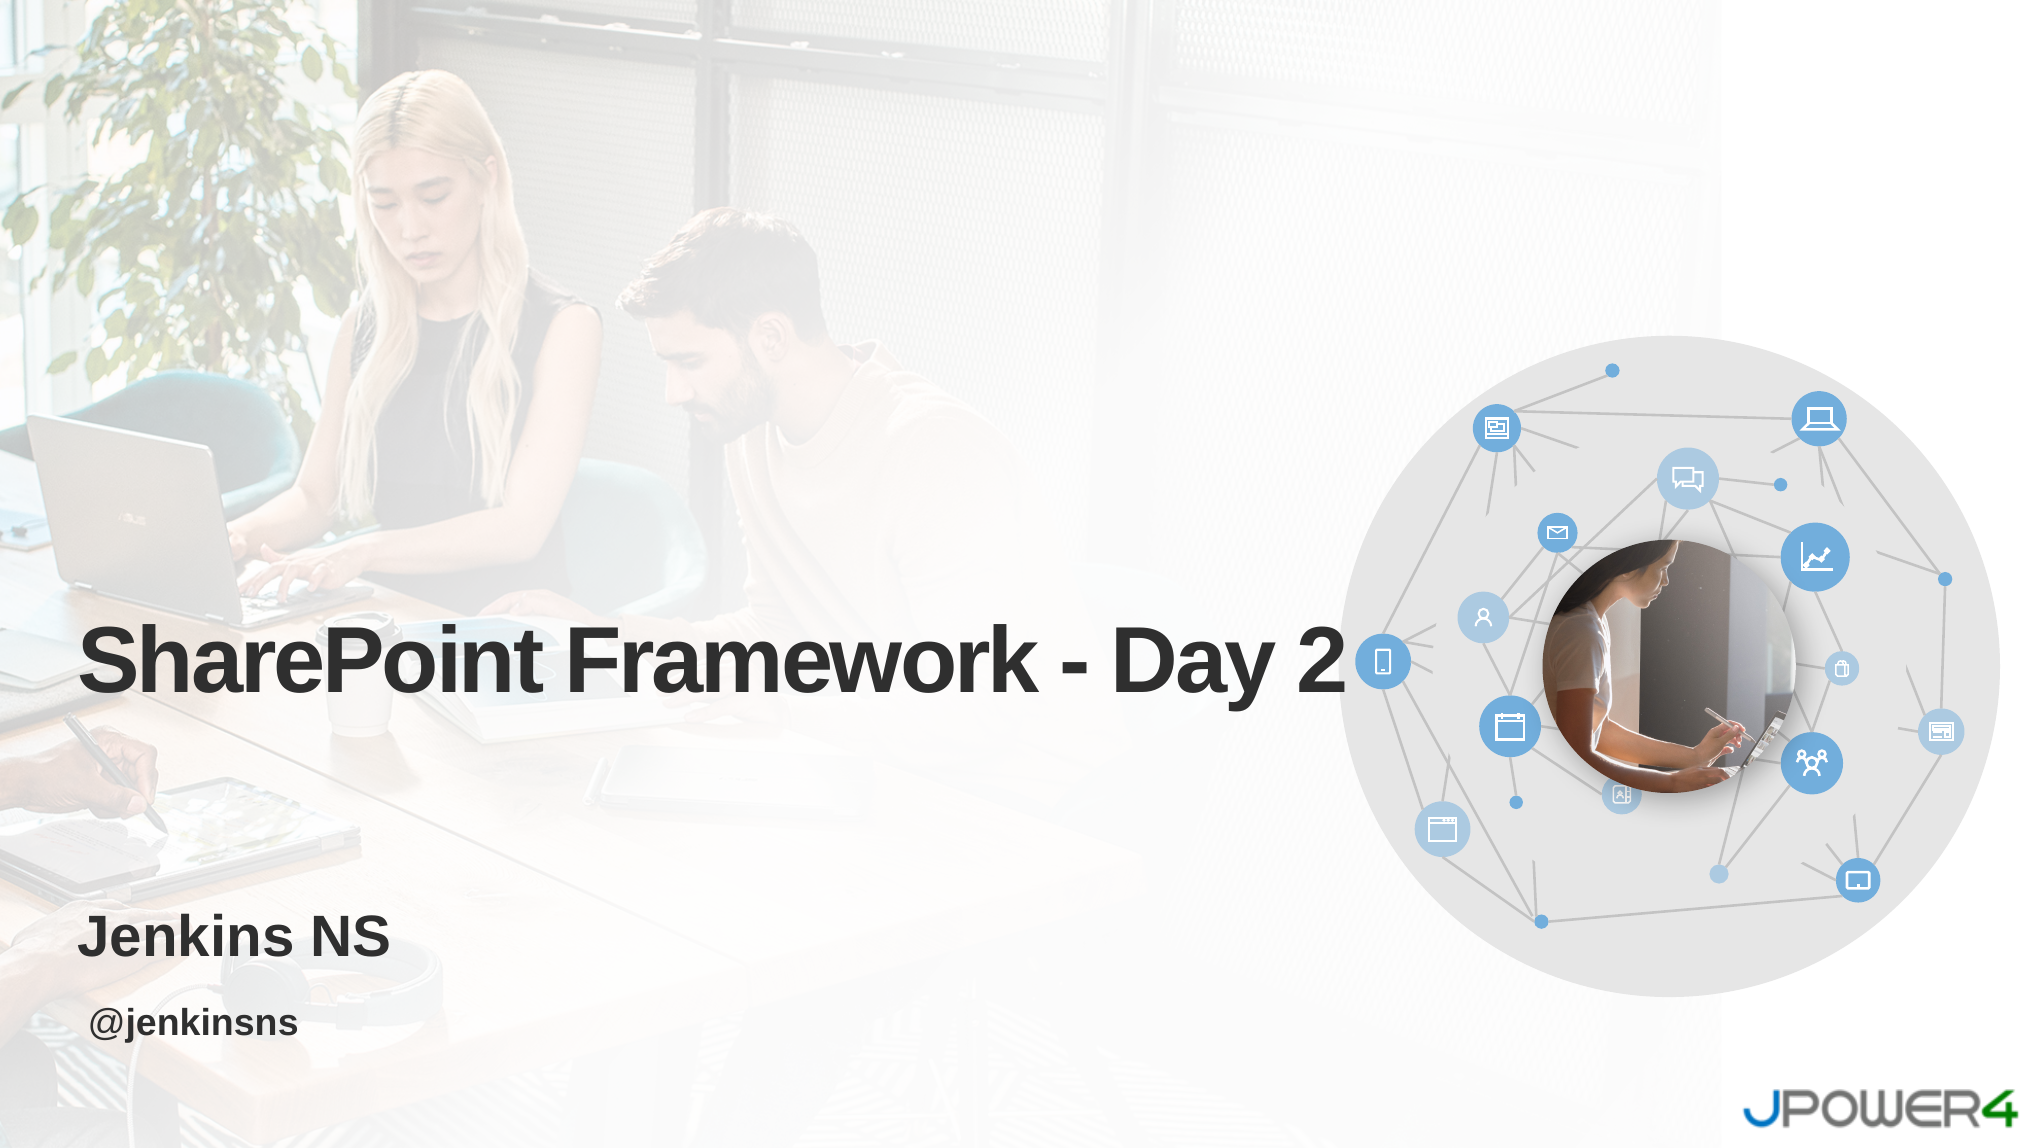

# SharePoint Framework - Day 2
Jenkins NS
@jenkinsns